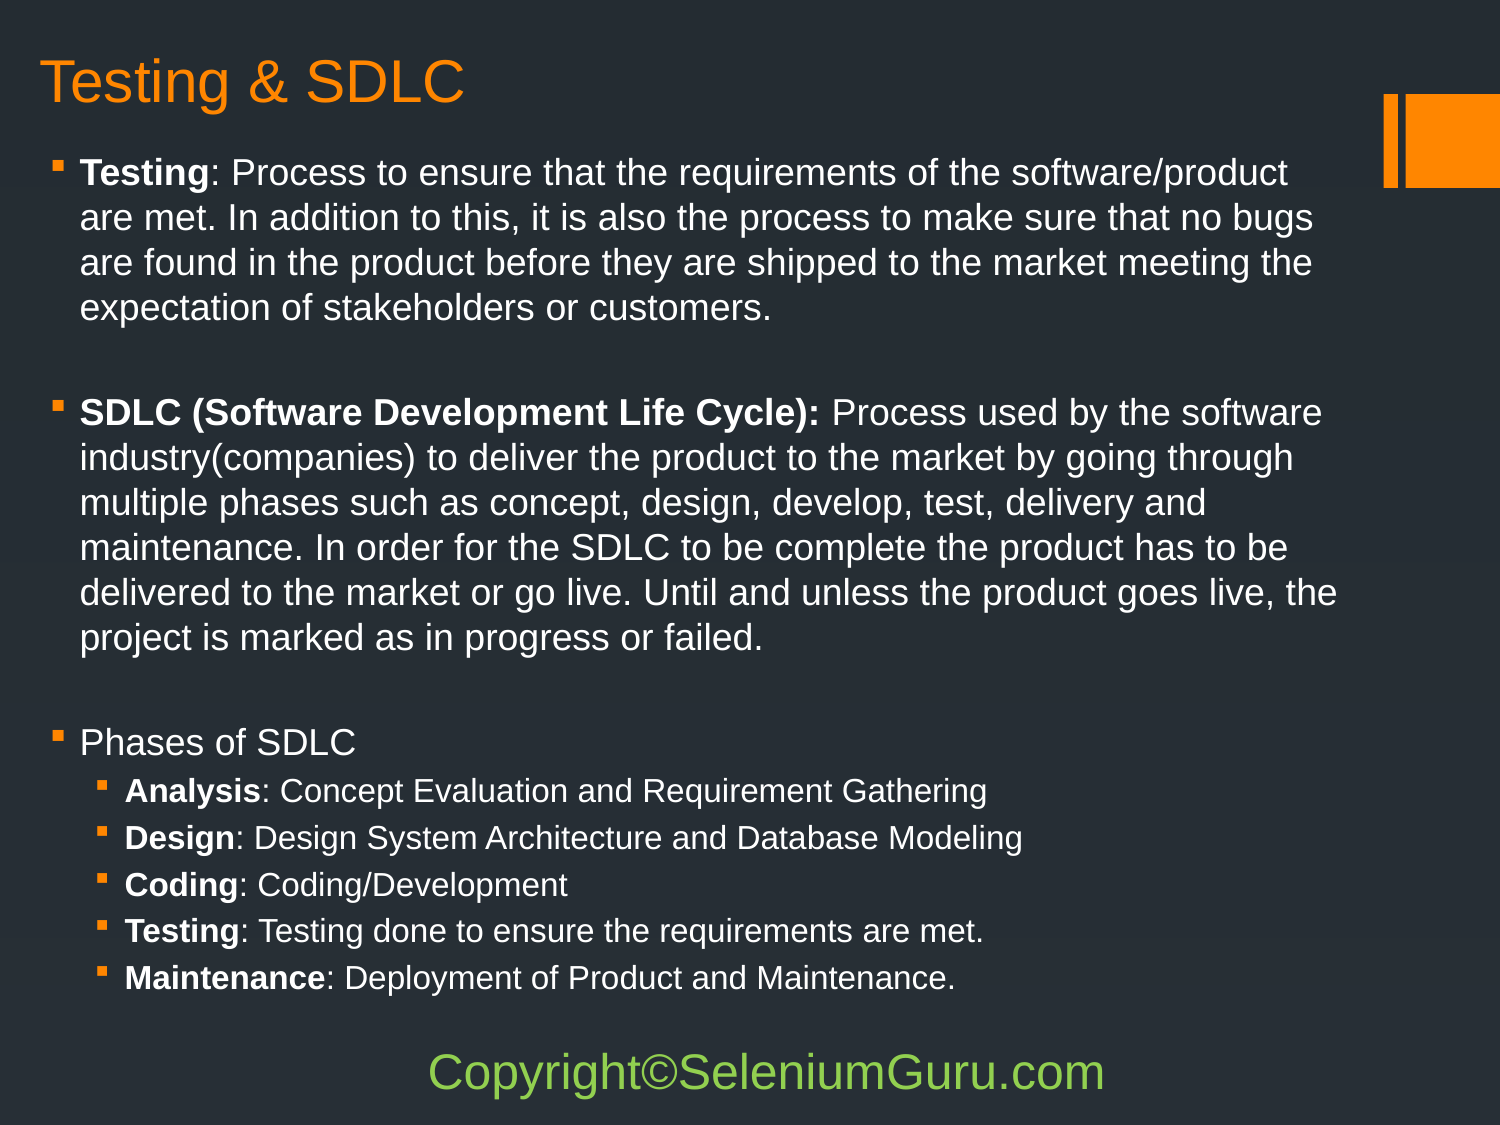

# Testing & SDLC

Testing: Process to ensure that the requirements of the software/product are met. In addition to this, it is also the process to make sure that no bugs are found in the product before they are shipped to the market meeting the expectation of stakeholders or customers.

SDLC (Software Development Life Cycle): Process used by the software industry(companies) to deliver the product to the market by going through multiple phases such as concept, design, develop, test, delivery and maintenance. In order for the SDLC to be complete the product has to be delivered to the market or go live. Until and unless the product goes live, the project is marked as in progress or failed.

Phases of SDLC
Analysis: Concept Evaluation and Requirement Gathering
Design: Design System Architecture and Database Modeling
Coding: Coding/Development
Testing: Testing done to ensure the requirements are met.
Maintenance: Deployment of Product and Maintenance.

Copyright©SeleniumGuru.com